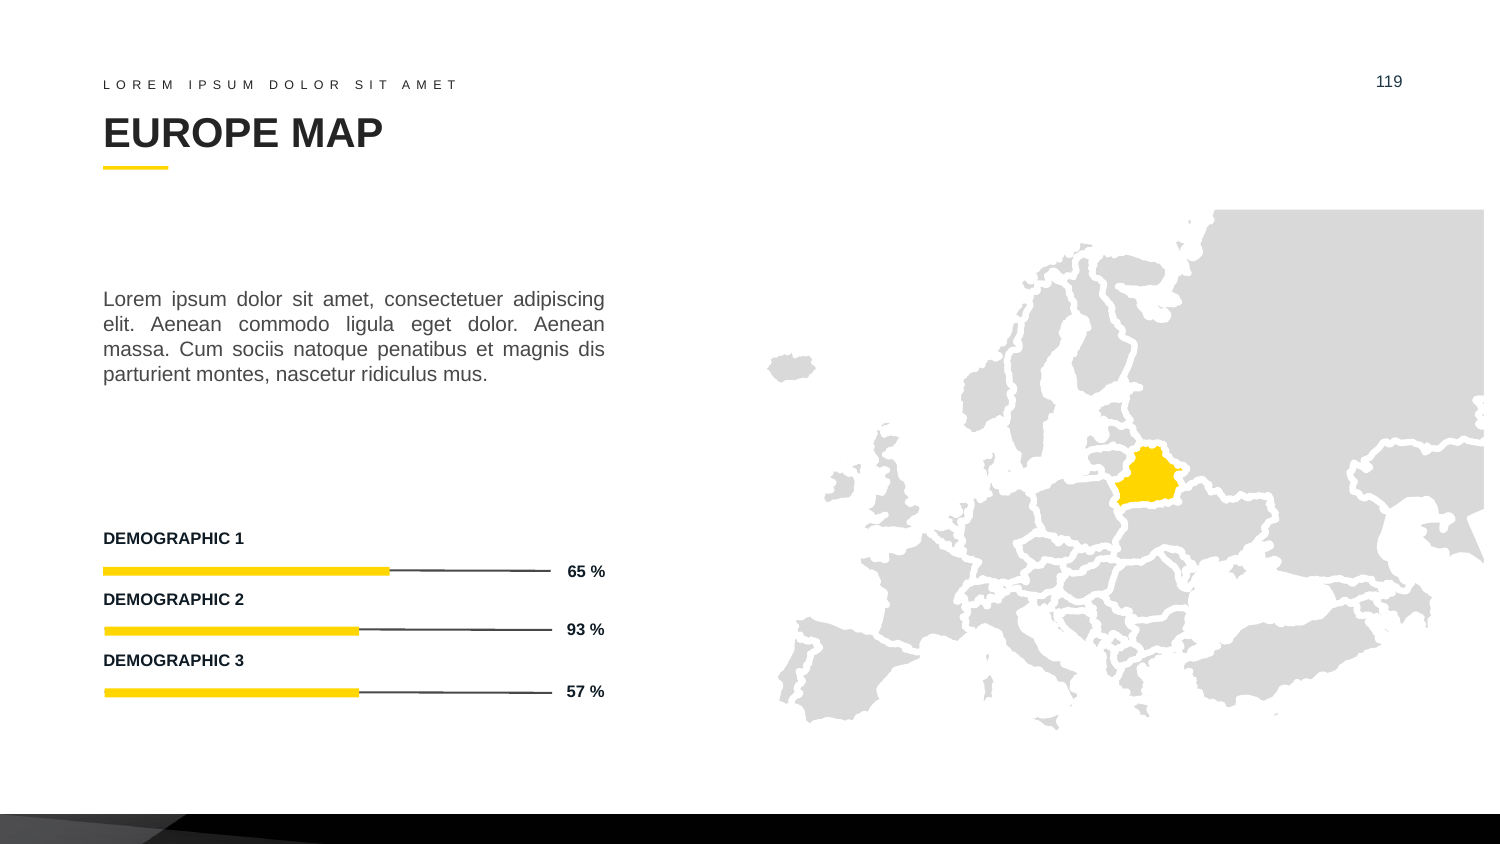

119
LOREM IPSUM DOLOR SIT AMET
# EUROPE MAP

Lorem ipsum dolor sit amet, consectetuer adipiscing elit. Aenean commodo ligula eget dolor. Aenean massa. Cum sociis natoque penatibus et magnis dis parturient montes, nascetur ridiculus mus.
DEMOGRAPHIC 1
65 %

DEMOGRAPHIC 2
93 %

DEMOGRAPHIC 3
57 %